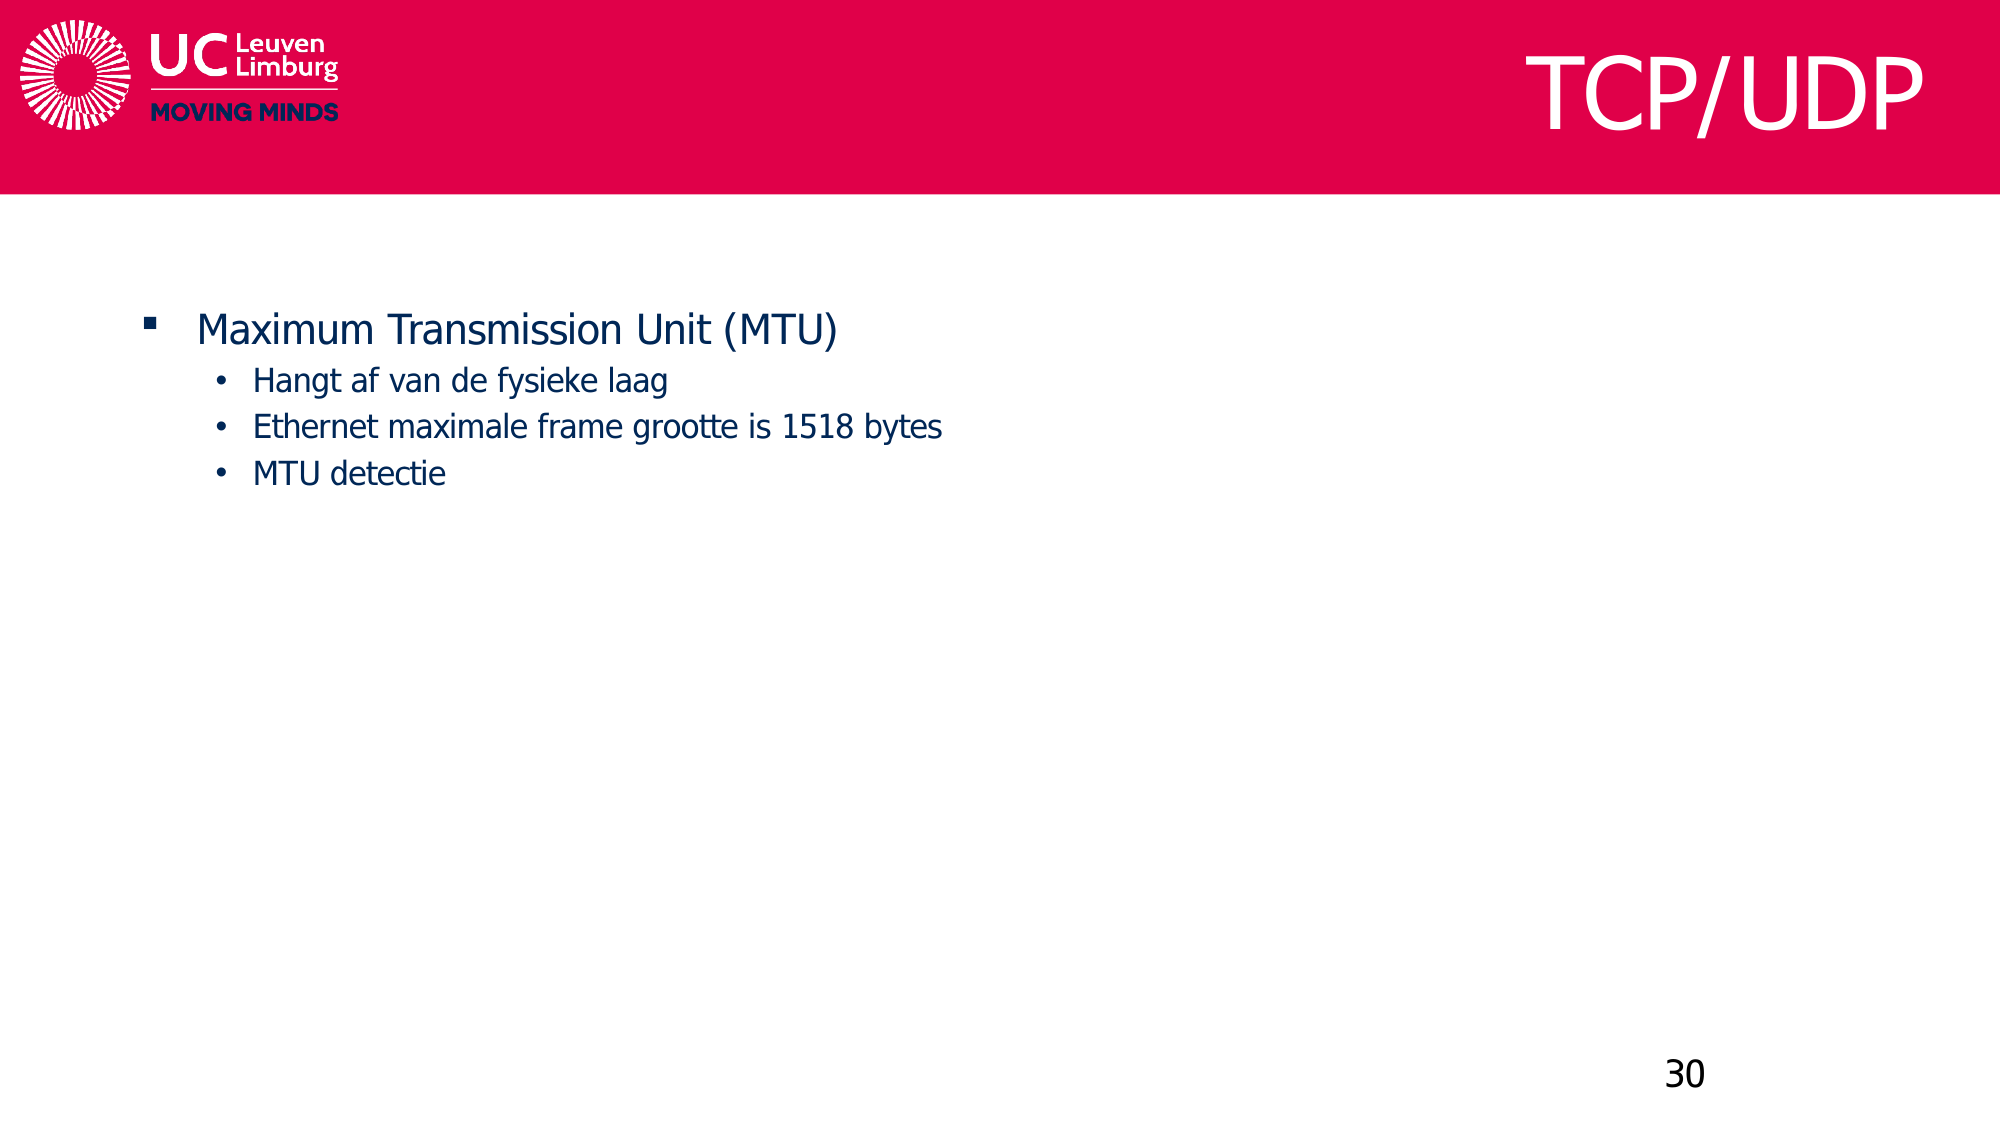

# TCP/UDP

Maximum Transmission Unit (MTU)
Hangt af van de fysieke laag
Ethernet maximale frame grootte is 1518 bytes
MTU detectie

30